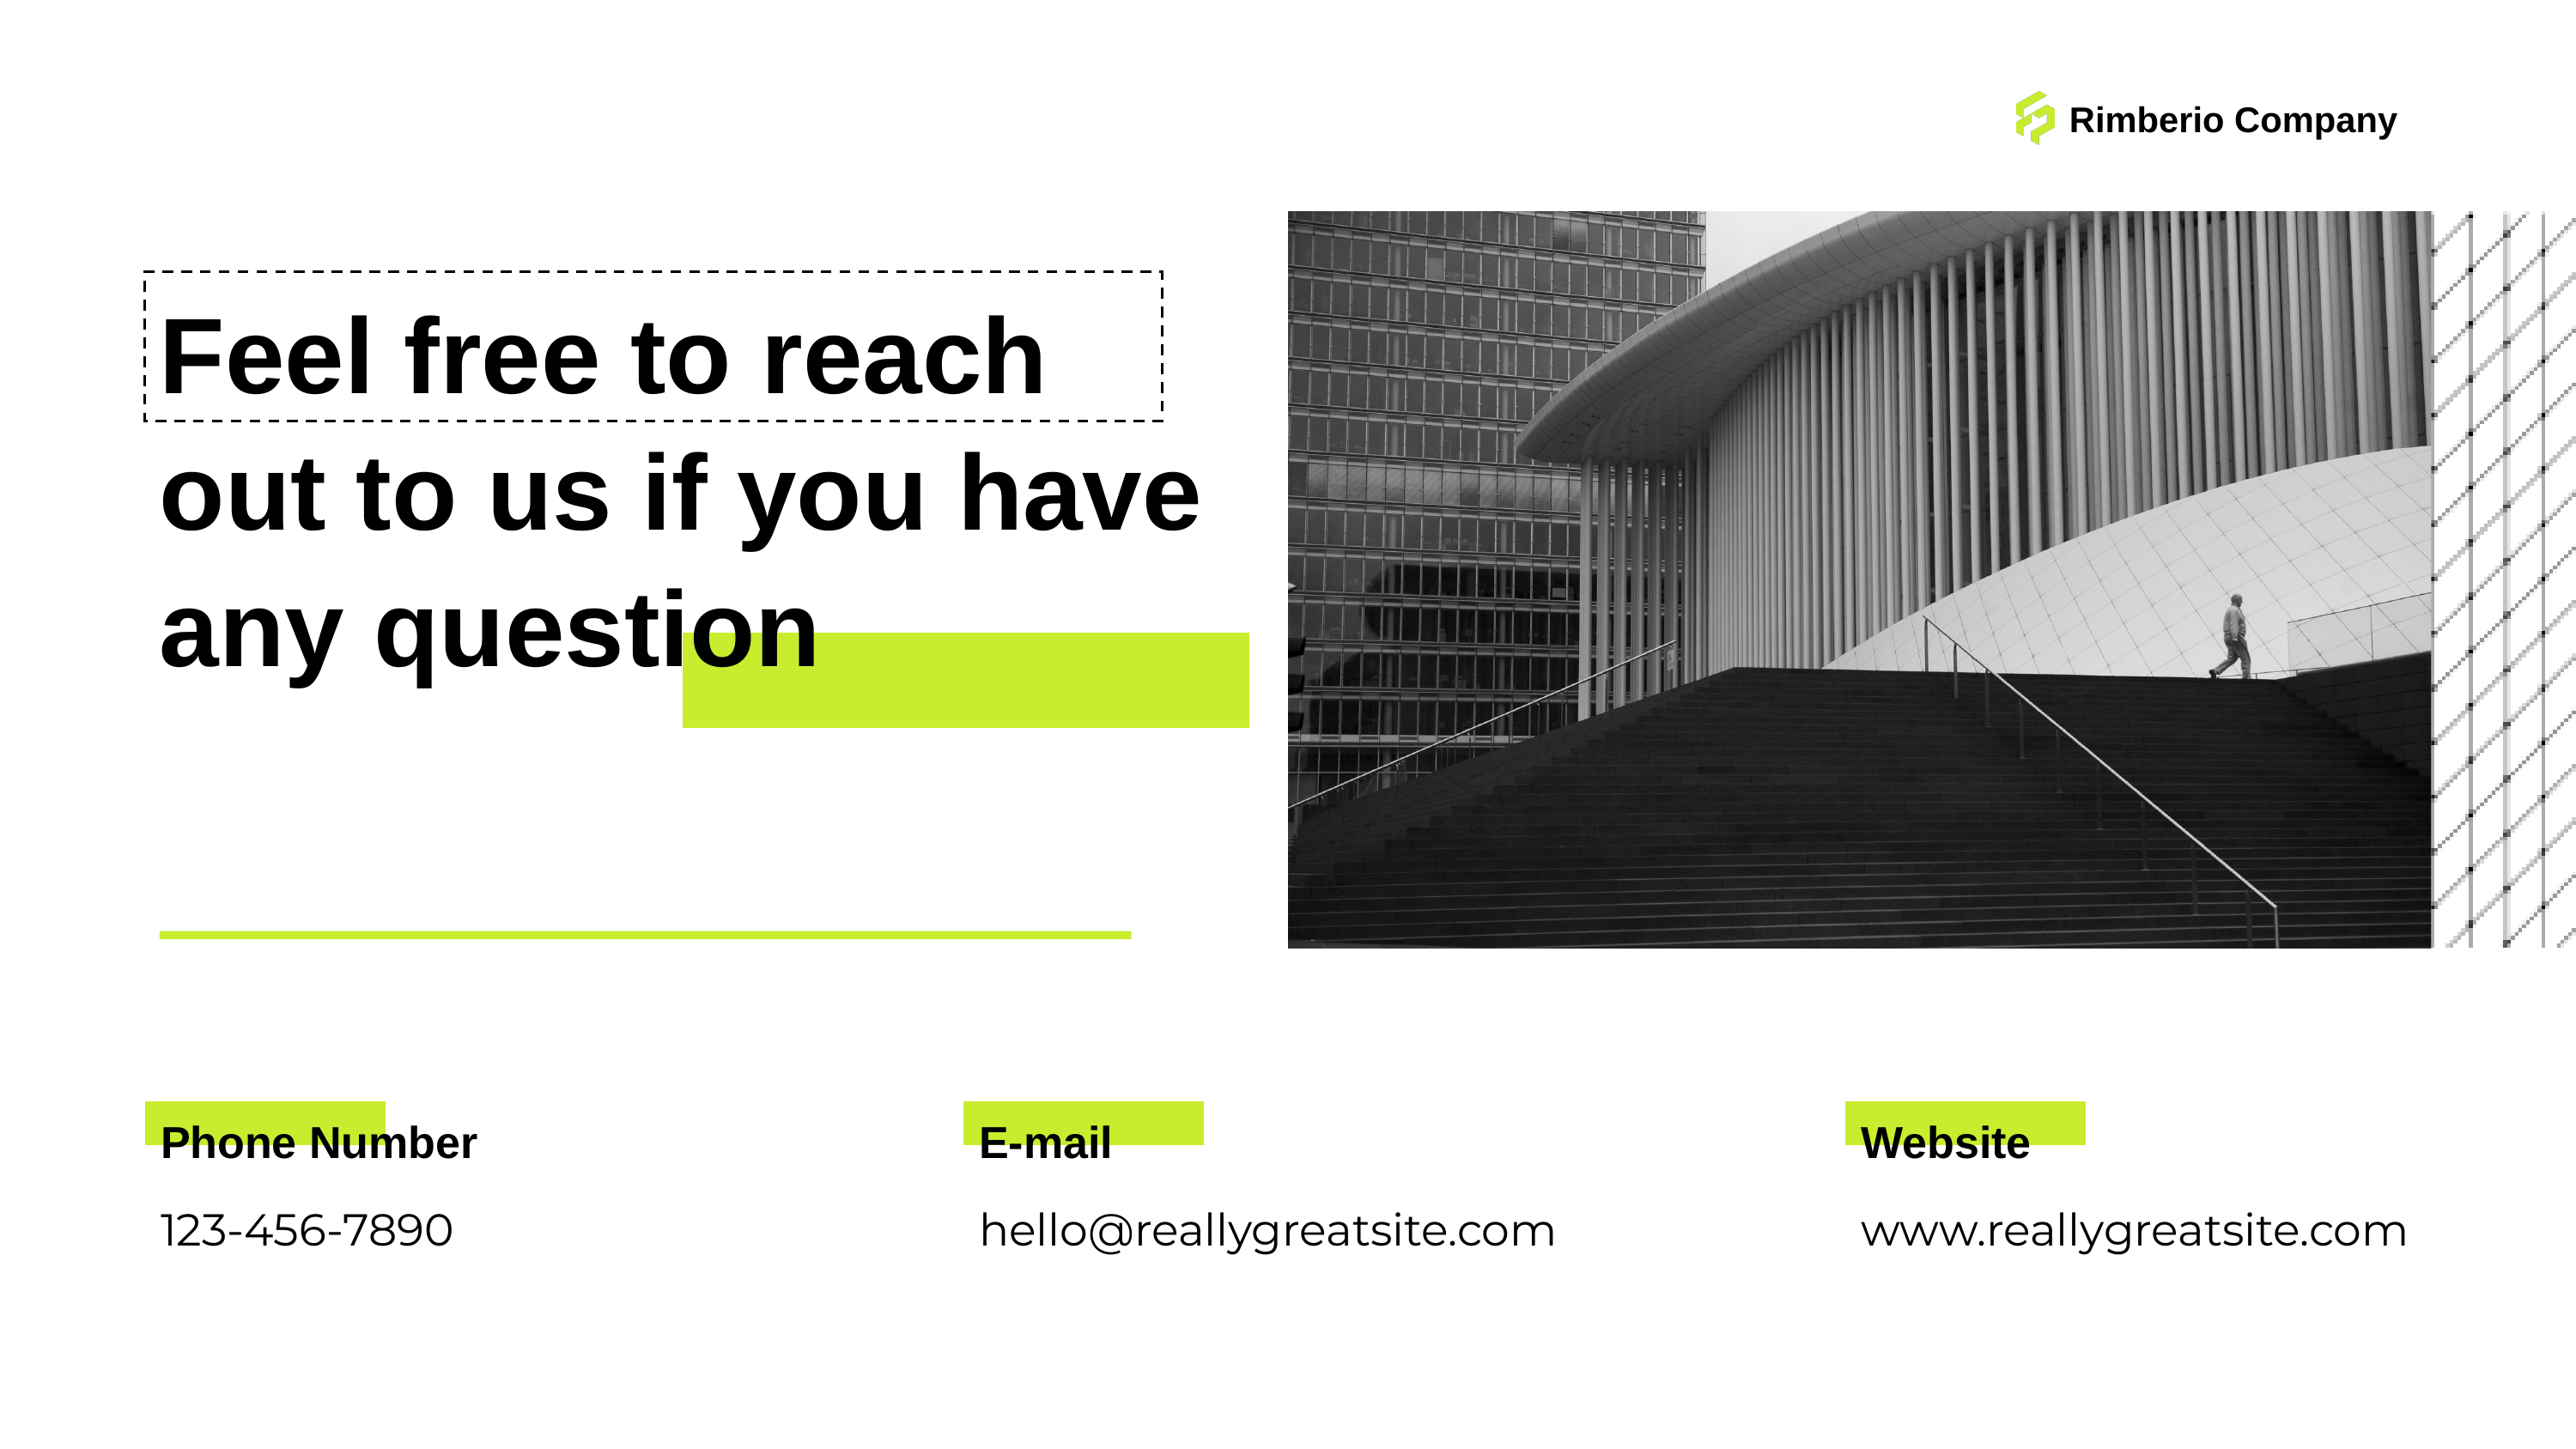

Rimberio Company

Feel free to reach out to us if you have any question

Phone Number
E-mail
Website
123-456-7890
hello@reallygreatsite.com
www.reallygreatsite.com